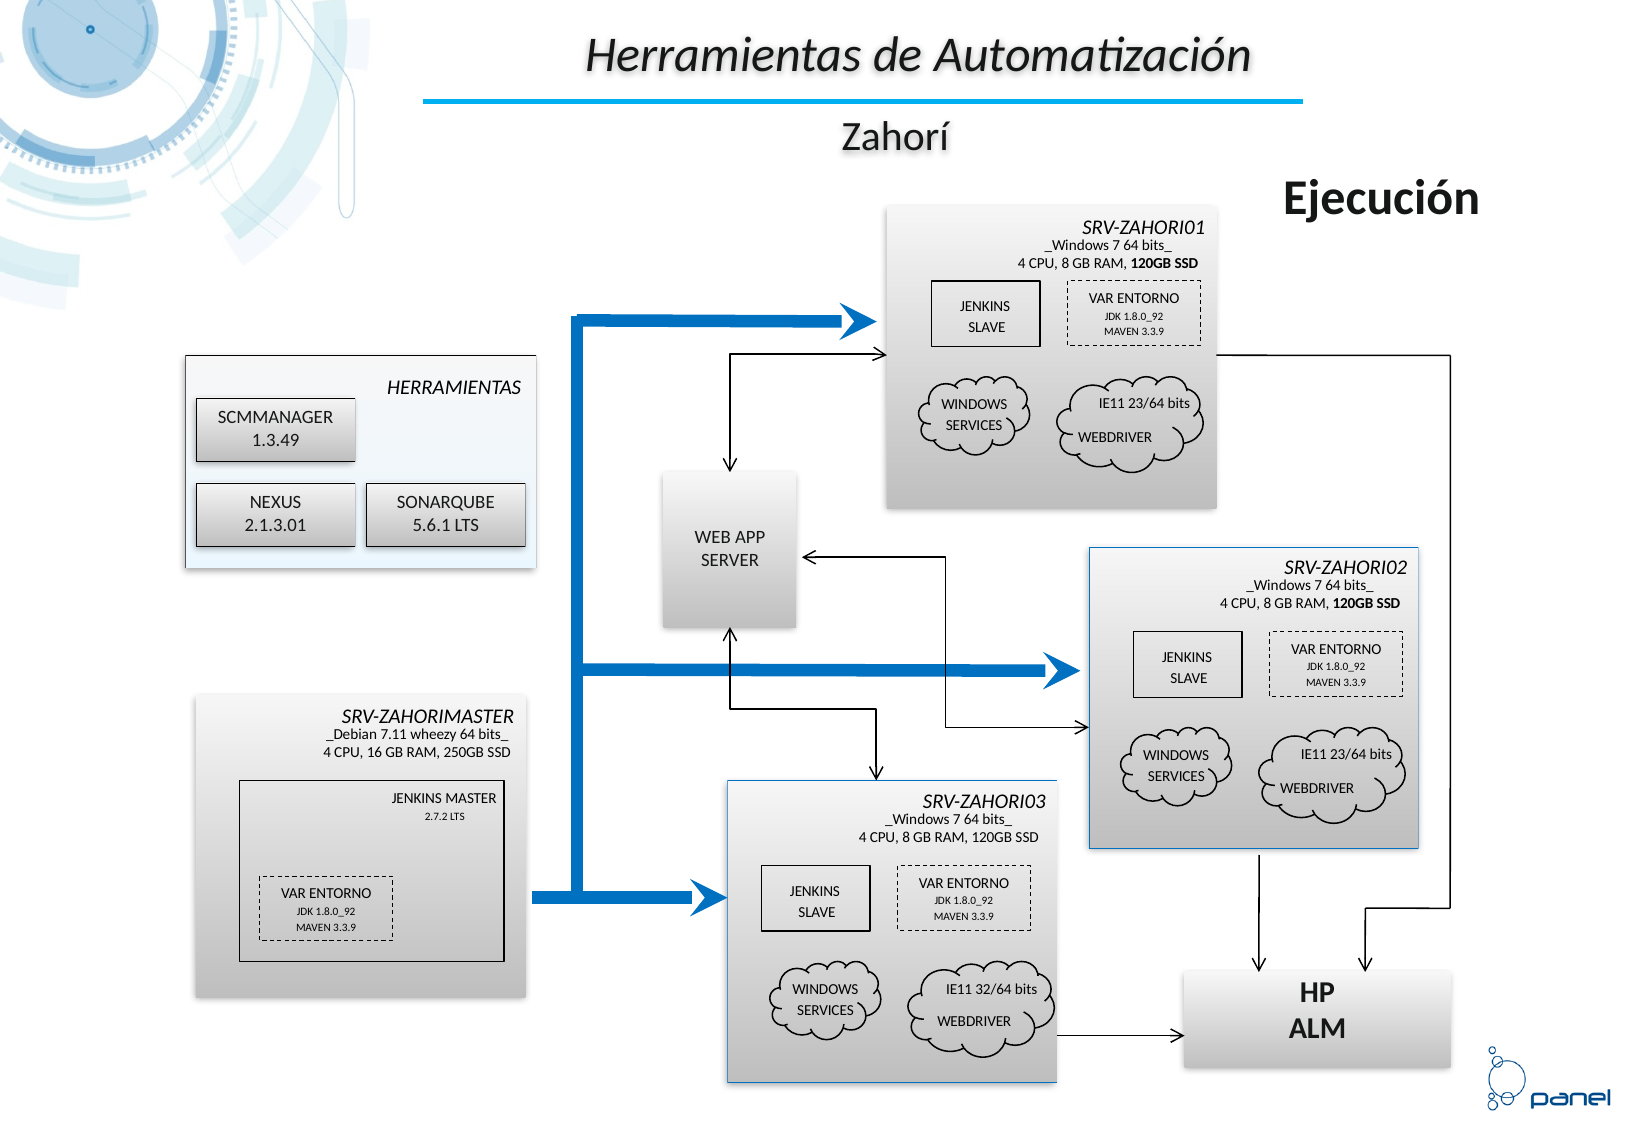

Herramientas de Automatización
Zahorí
Ejecución

SRV-ZAHORI01
_Windows 7 64 bits_
4 CPU, 8 GB RAM, 120GB SSD

JENKINS
SLAVE
VAR ENTORNO
JDK 1.8.0_92
MAVEN 3.3.9

HERRAMIENTAS
SCMMANAGER
1.3.49
NEXUS
2.1.3.01
SONARQUBE
5.6.1 LTS

IE11 23/64 bits
WINDOWS
SERVICES
WEBDRIVER

WEB APP SERVER

SRV-ZAHORI02
_Windows 7 64 bits_
4 CPU, 8 GB RAM, 120GB SSD

JENKINS
SLAVE
VAR ENTORNO
JDK 1.8.0_92
MAVEN 3.3.9

SRV-ZAHORIMASTER
_Debian 7.11 wheezy 64 bits_
4 CPU, 16 GB RAM, 250GB SSD

IE11 23/64 bits
WINDOWS
SERVICES
WEBDRIVER

JENKINS MASTER

SRV-ZAHORI03
_Windows 7 64 bits_
4 CPU, 8 GB RAM, 120GB SSD
2.7.2 LTS

JENKINS
SLAVE
VAR ENTORNO
JDK 1.8.0_92
MAVEN 3.3.9
VAR ENTORNO
JDK 1.8.0_92
MAVEN 3.3.9

IE11 32/64 bits
HP
ALM
WINDOWS
SERVICES
WEBDRIVER